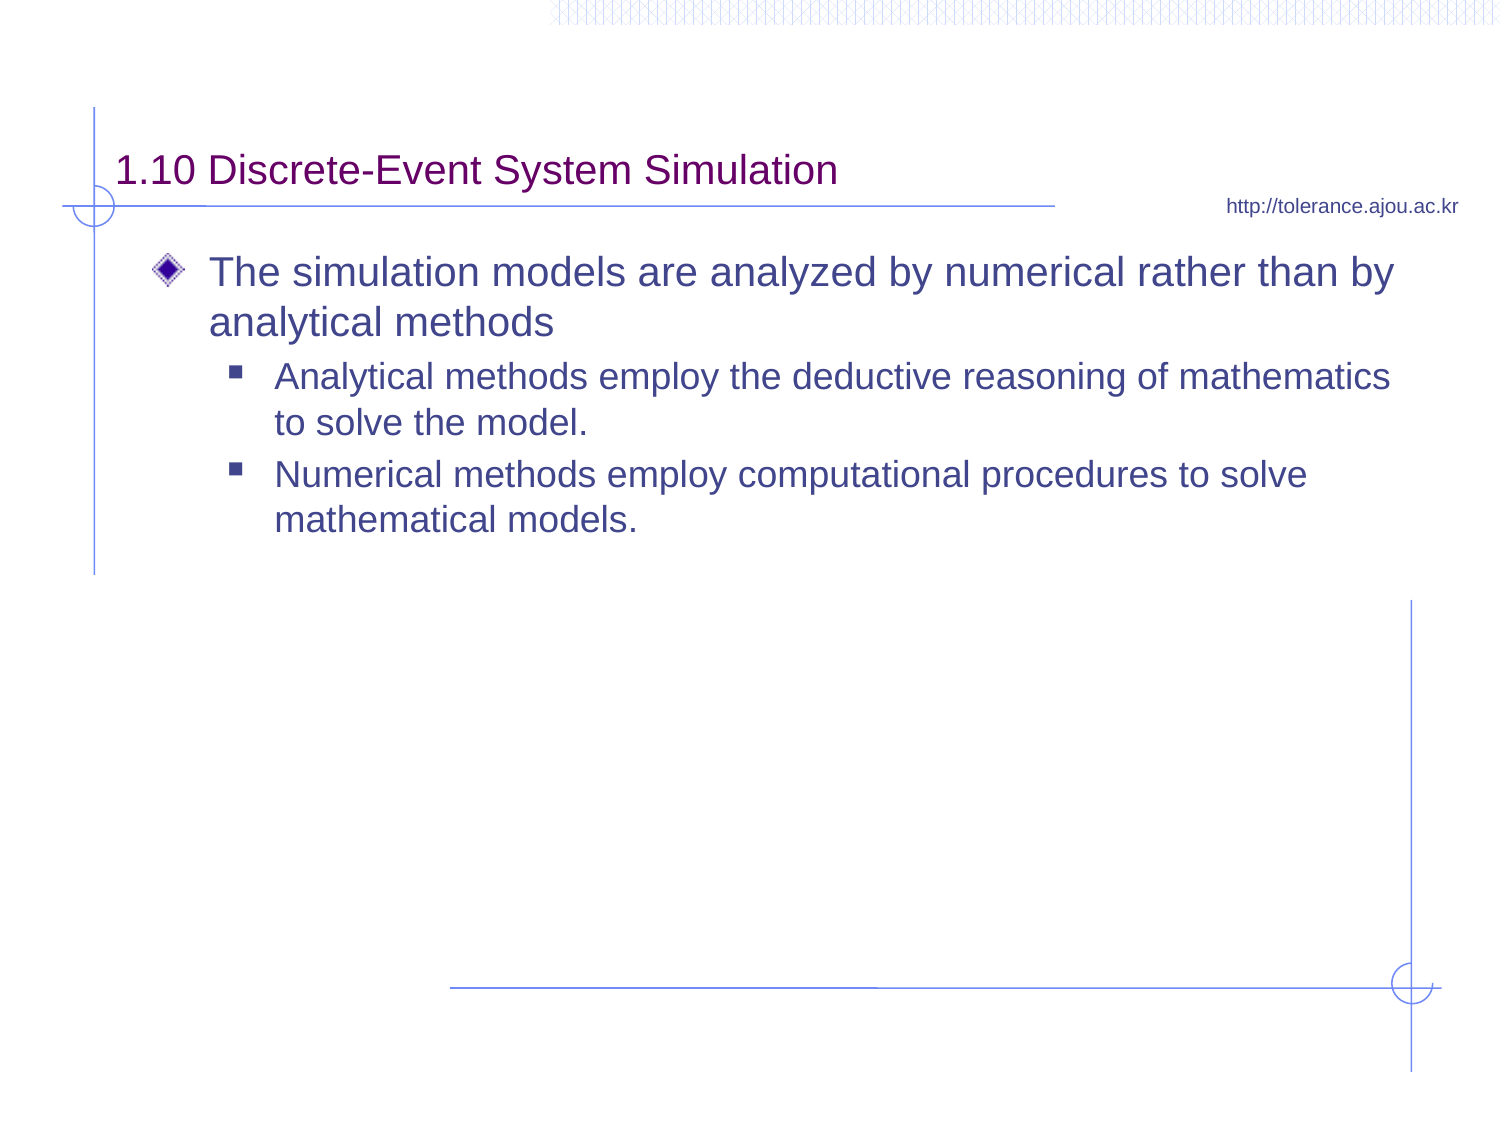

# 1.10 Discrete-Event System Simulation
The simulation models are analyzed by numerical rather than by analytical methods
Analytical methods employ the deductive reasoning of mathematics to solve the model.
Numerical methods employ computational procedures to solve mathematical models.